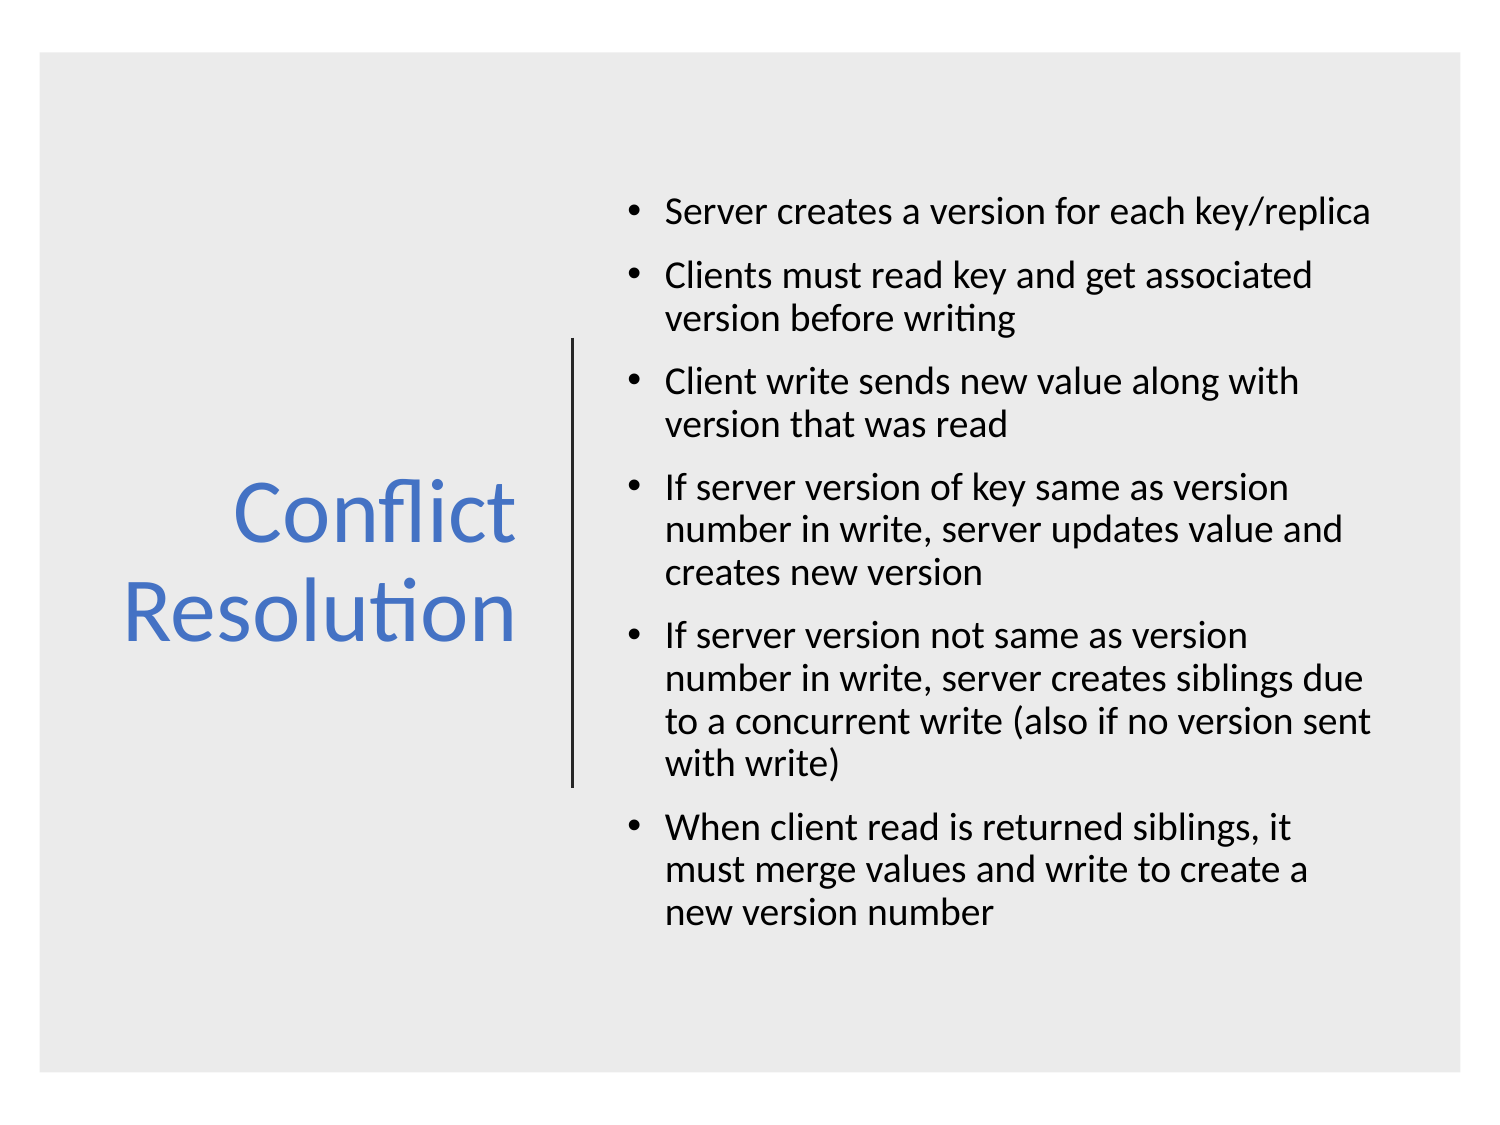

# Conflict Resolution
Server creates a version for each key/replica
Clients must read key and get associated version before writing
Client write sends new value along with version that was read
If server version of key same as version number in write, server updates value and creates new version
If server version not same as version number in write, server creates siblings due to a concurrent write (also if no version sent with write)
When client read is returned siblings, it must merge values and write to create a new version number